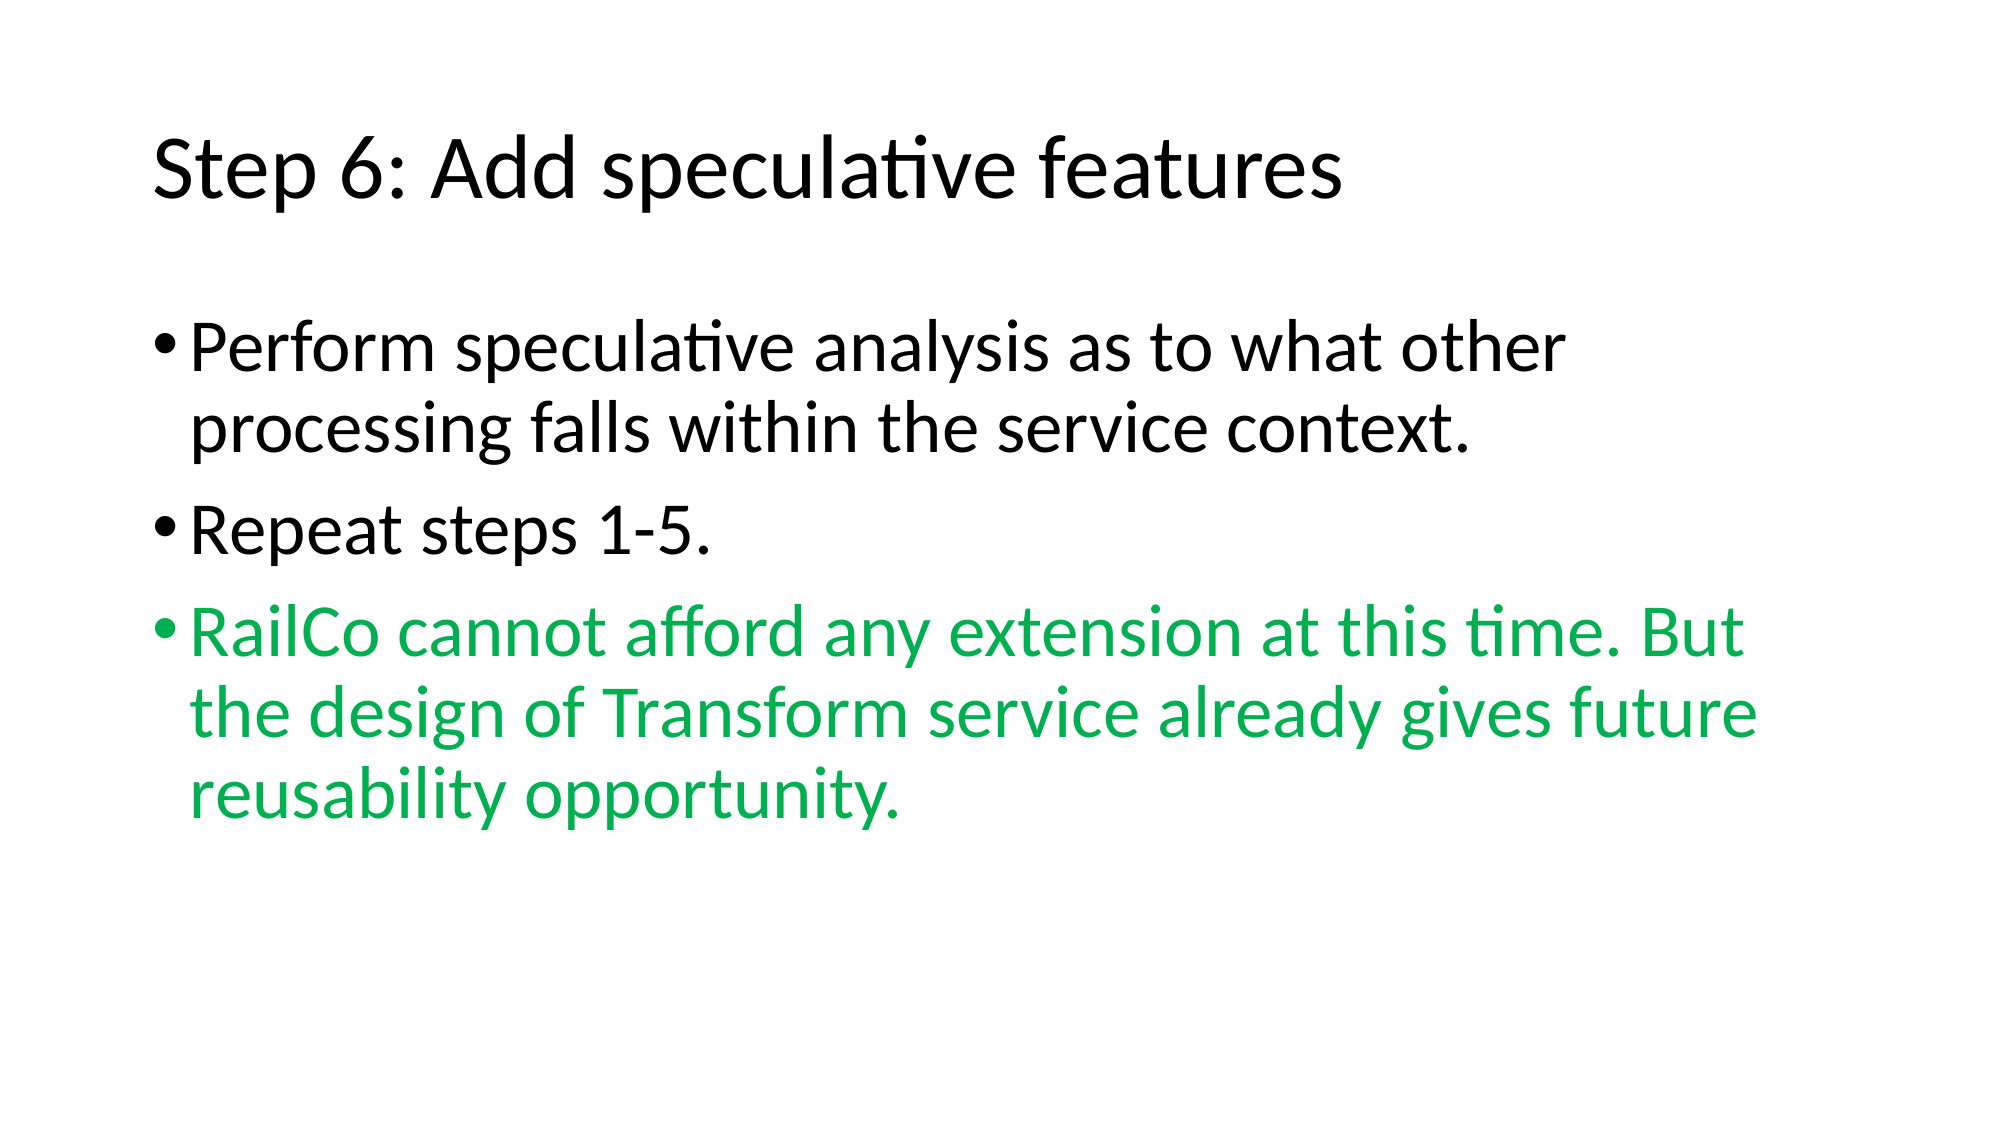

# Step 6: Add speculative features
Perform speculative analysis as to what other processing falls within the service context.
Repeat steps 1-5.
RailCo cannot afford any extension at this time. But the design of Transform service already gives future reusability opportunity.